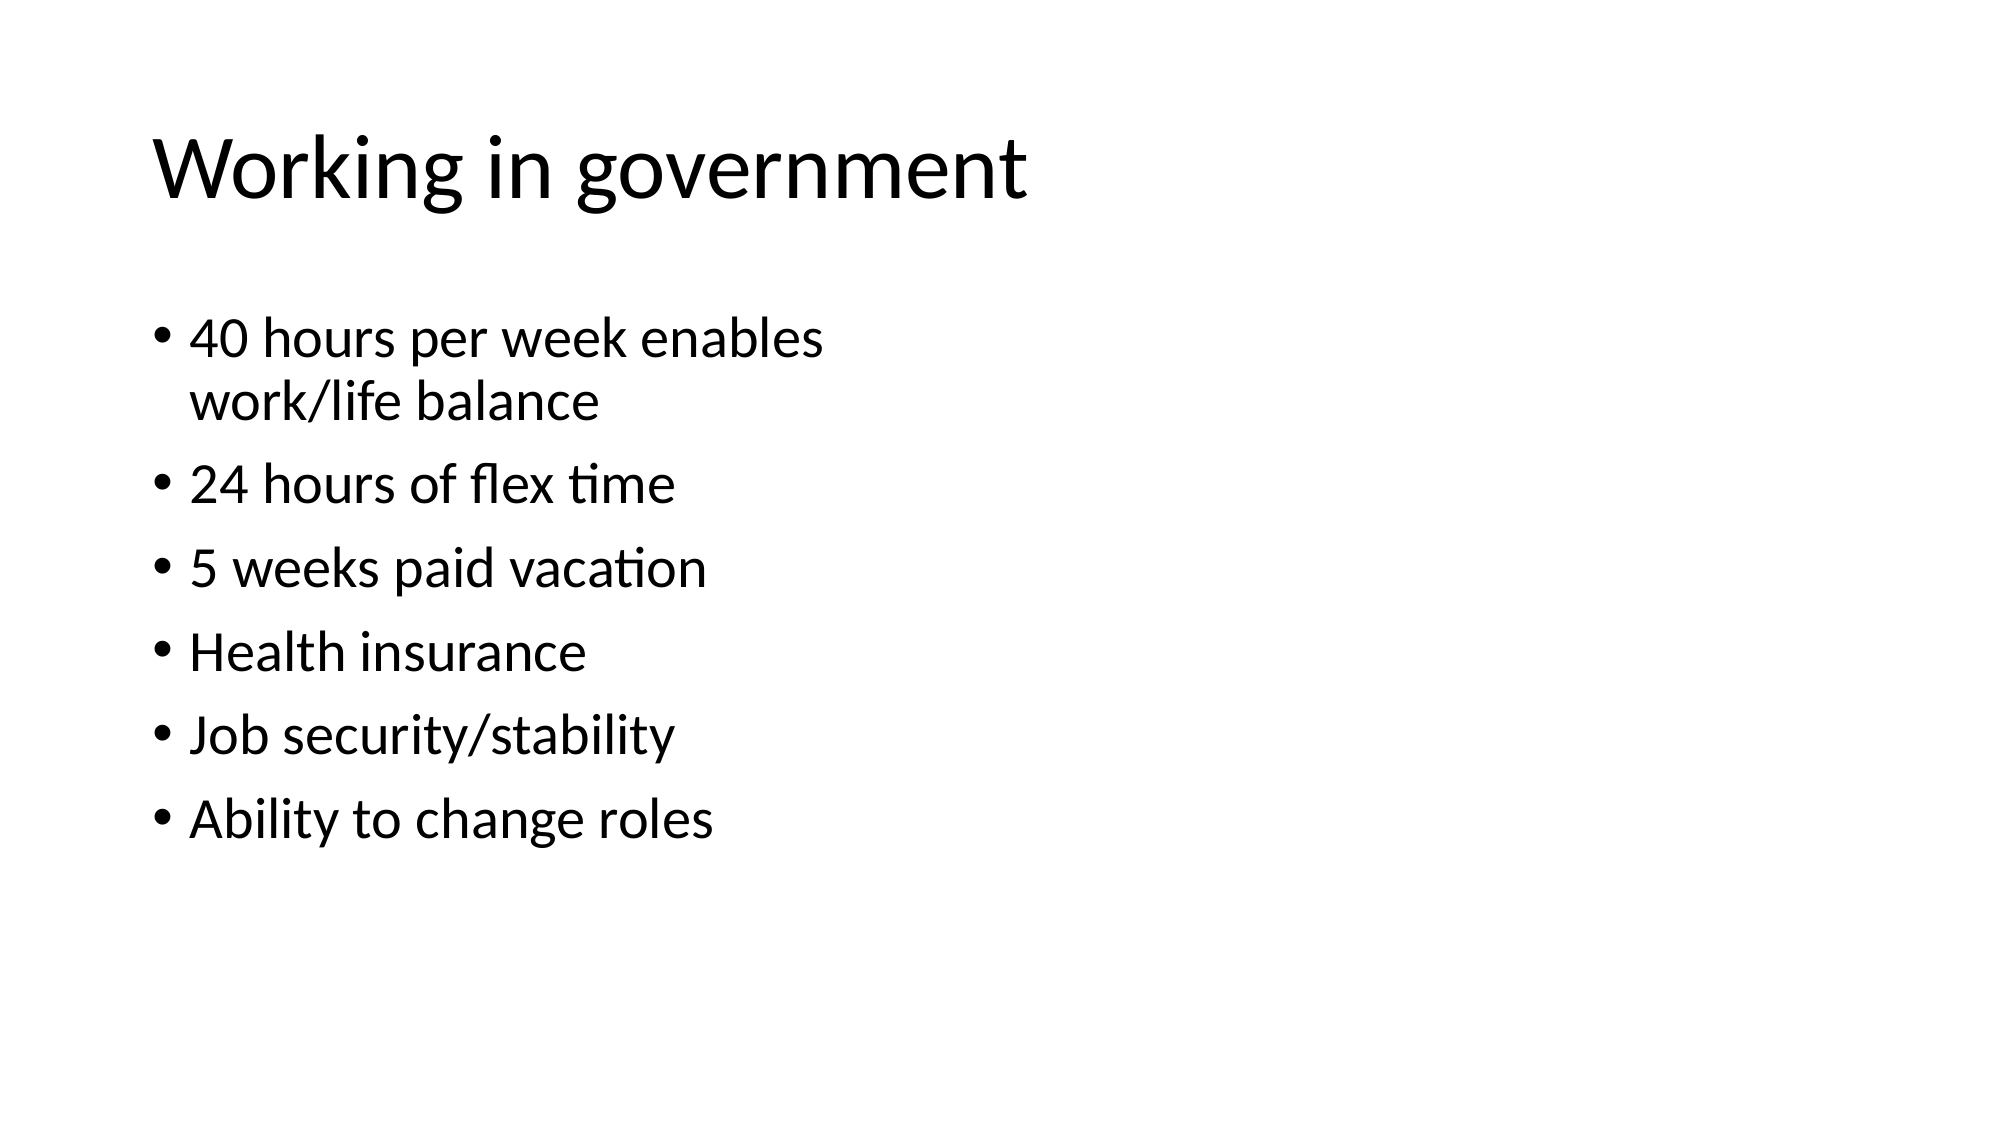

# Working in government
40 hours per week enables work/life balance
24 hours of flex time
5 weeks paid vacation
Health insurance
Job security/stability
Ability to change roles